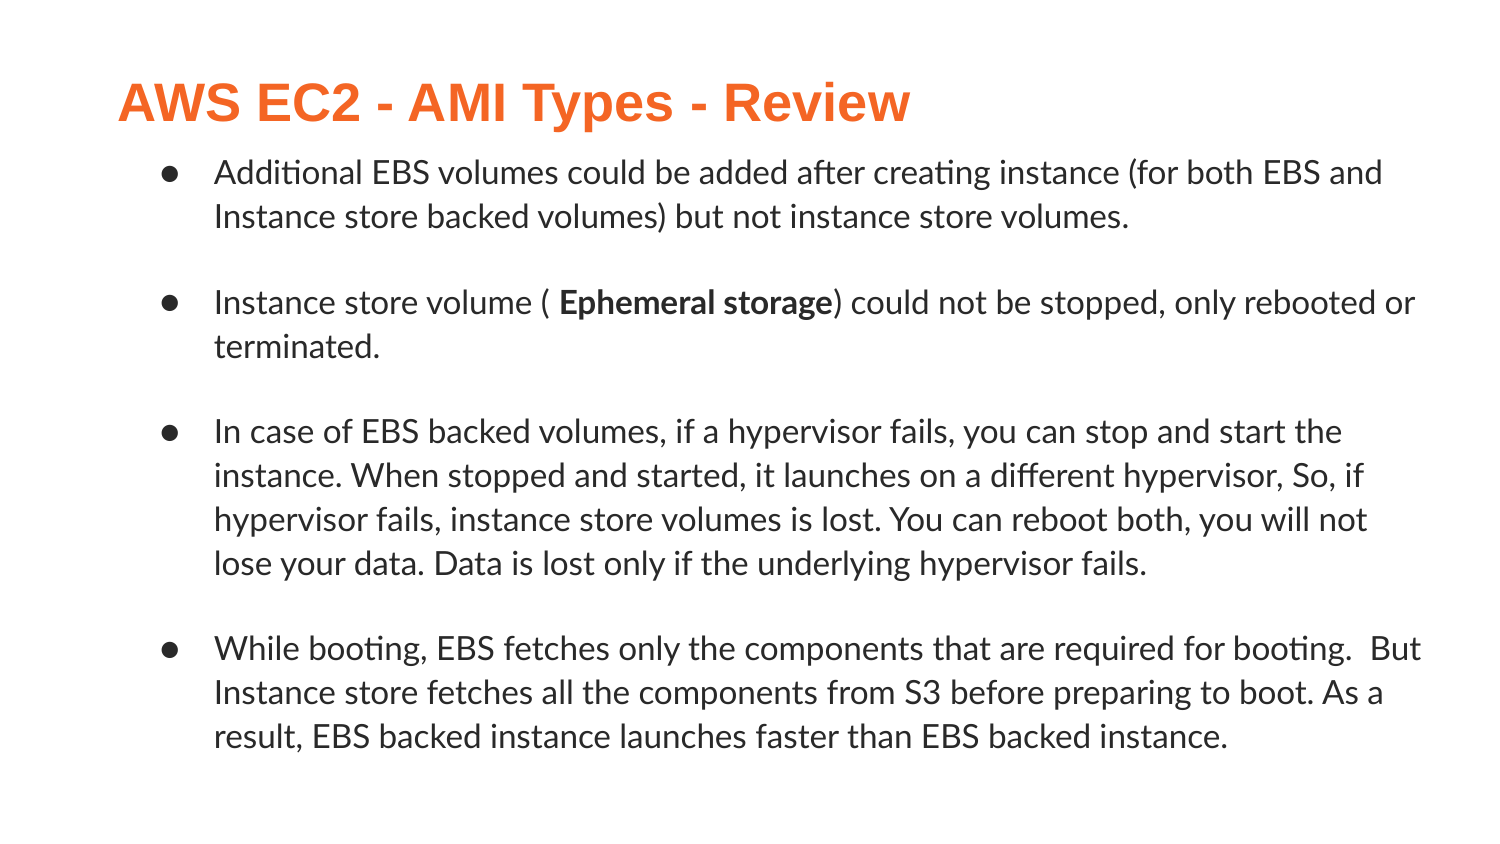

AWS EC2 - AMI Types - Review
Additional EBS volumes could be added after creating instance (for both EBS and Instance store backed volumes) but not instance store volumes.
Instance store volume ( Ephemeral storage) could not be stopped, only rebooted or terminated.
In case of EBS backed volumes, if a hypervisor fails, you can stop and start the instance. When stopped and started, it launches on a different hypervisor, So, if hypervisor fails, instance store volumes is lost. You can reboot both, you will not lose your data. Data is lost only if the underlying hypervisor fails.
While booting, EBS fetches only the components that are required for booting.  But Instance store fetches all the components from S3 before preparing to boot. As a result, EBS backed instance launches faster than EBS backed instance.